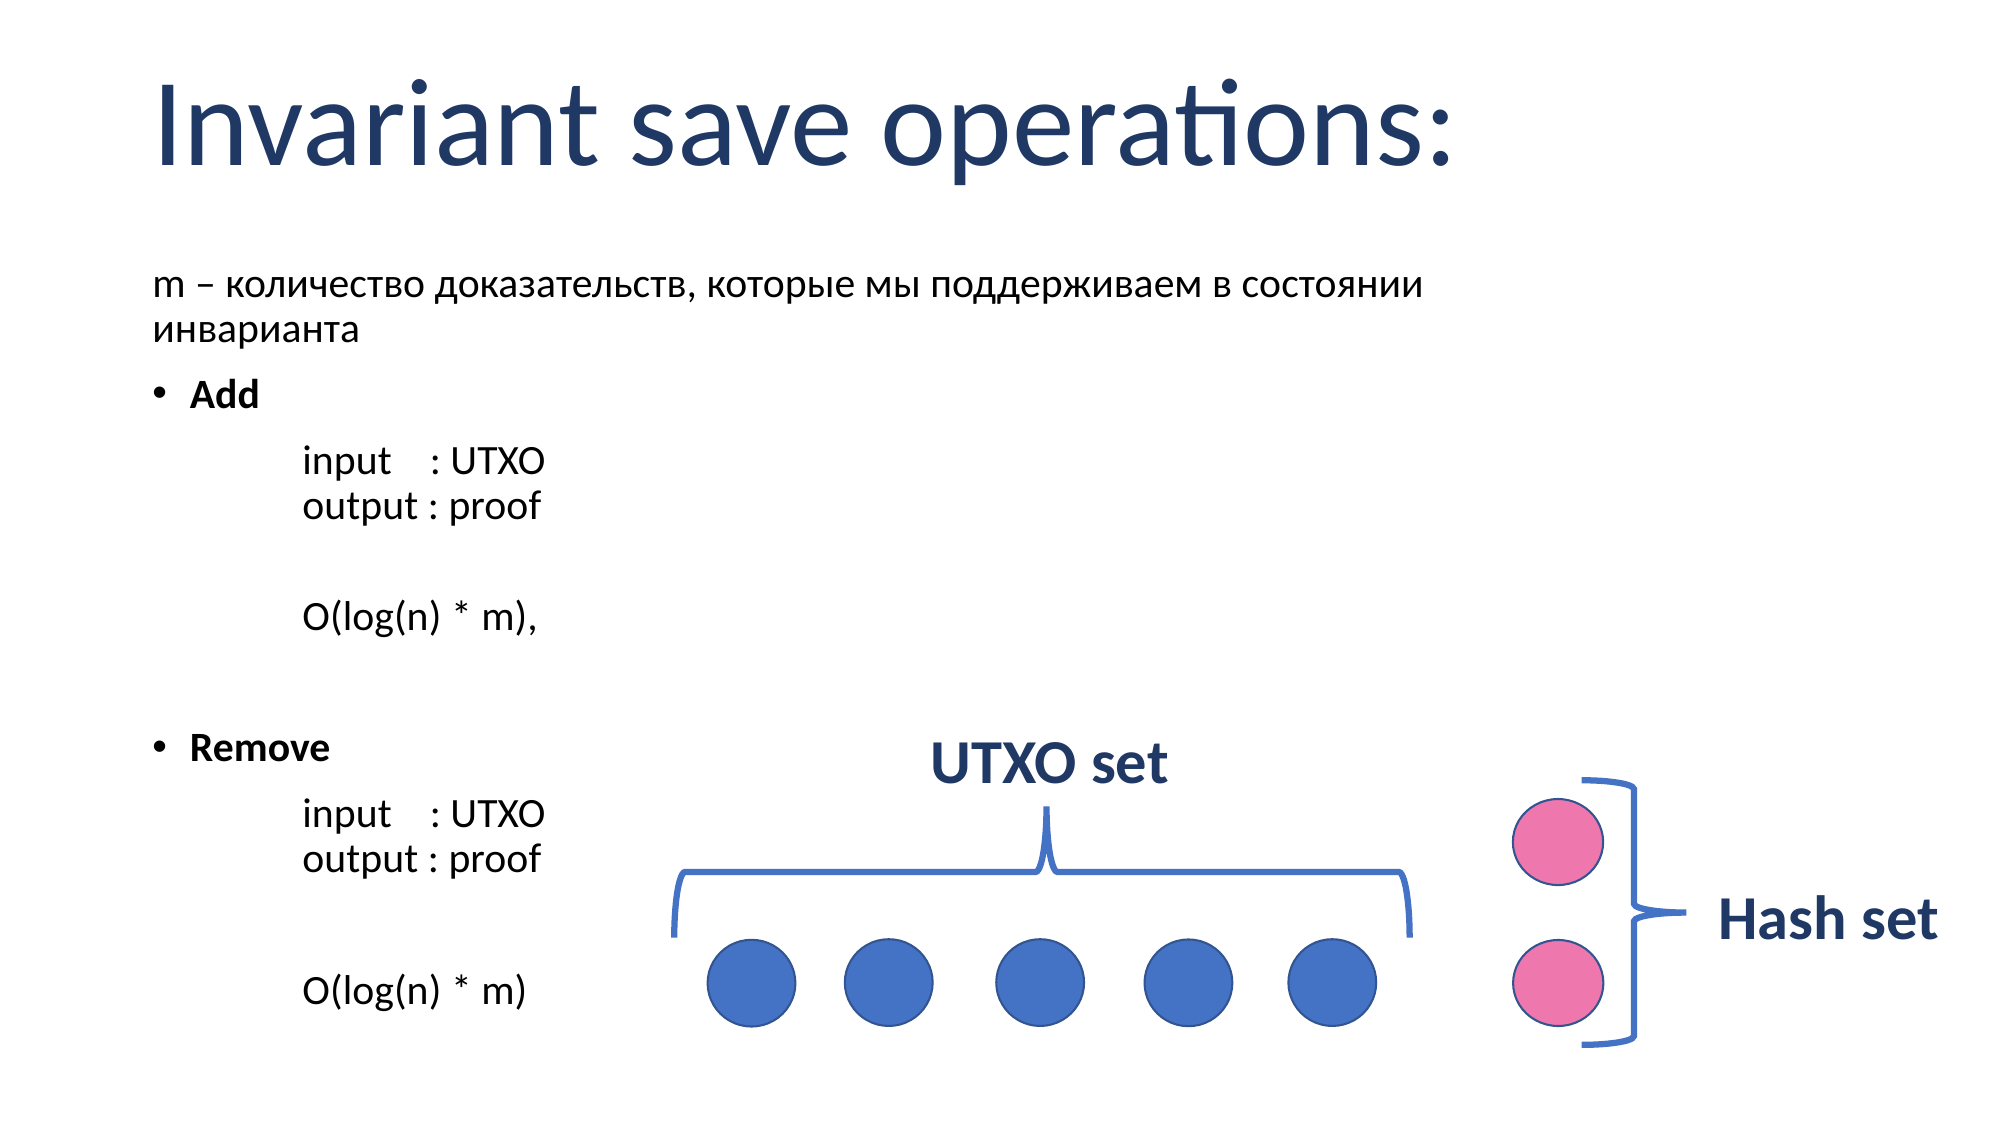

# Invariant save operations:
m – количество доказательств, которые мы поддерживаем в состоянии инварианта
Add
 	input    : UTXO
	output : proof
	O(log(n) * m),

Remove
	input    : UTXO
	output : proof

	O(log(n) * m)

UTXO set

Hash set